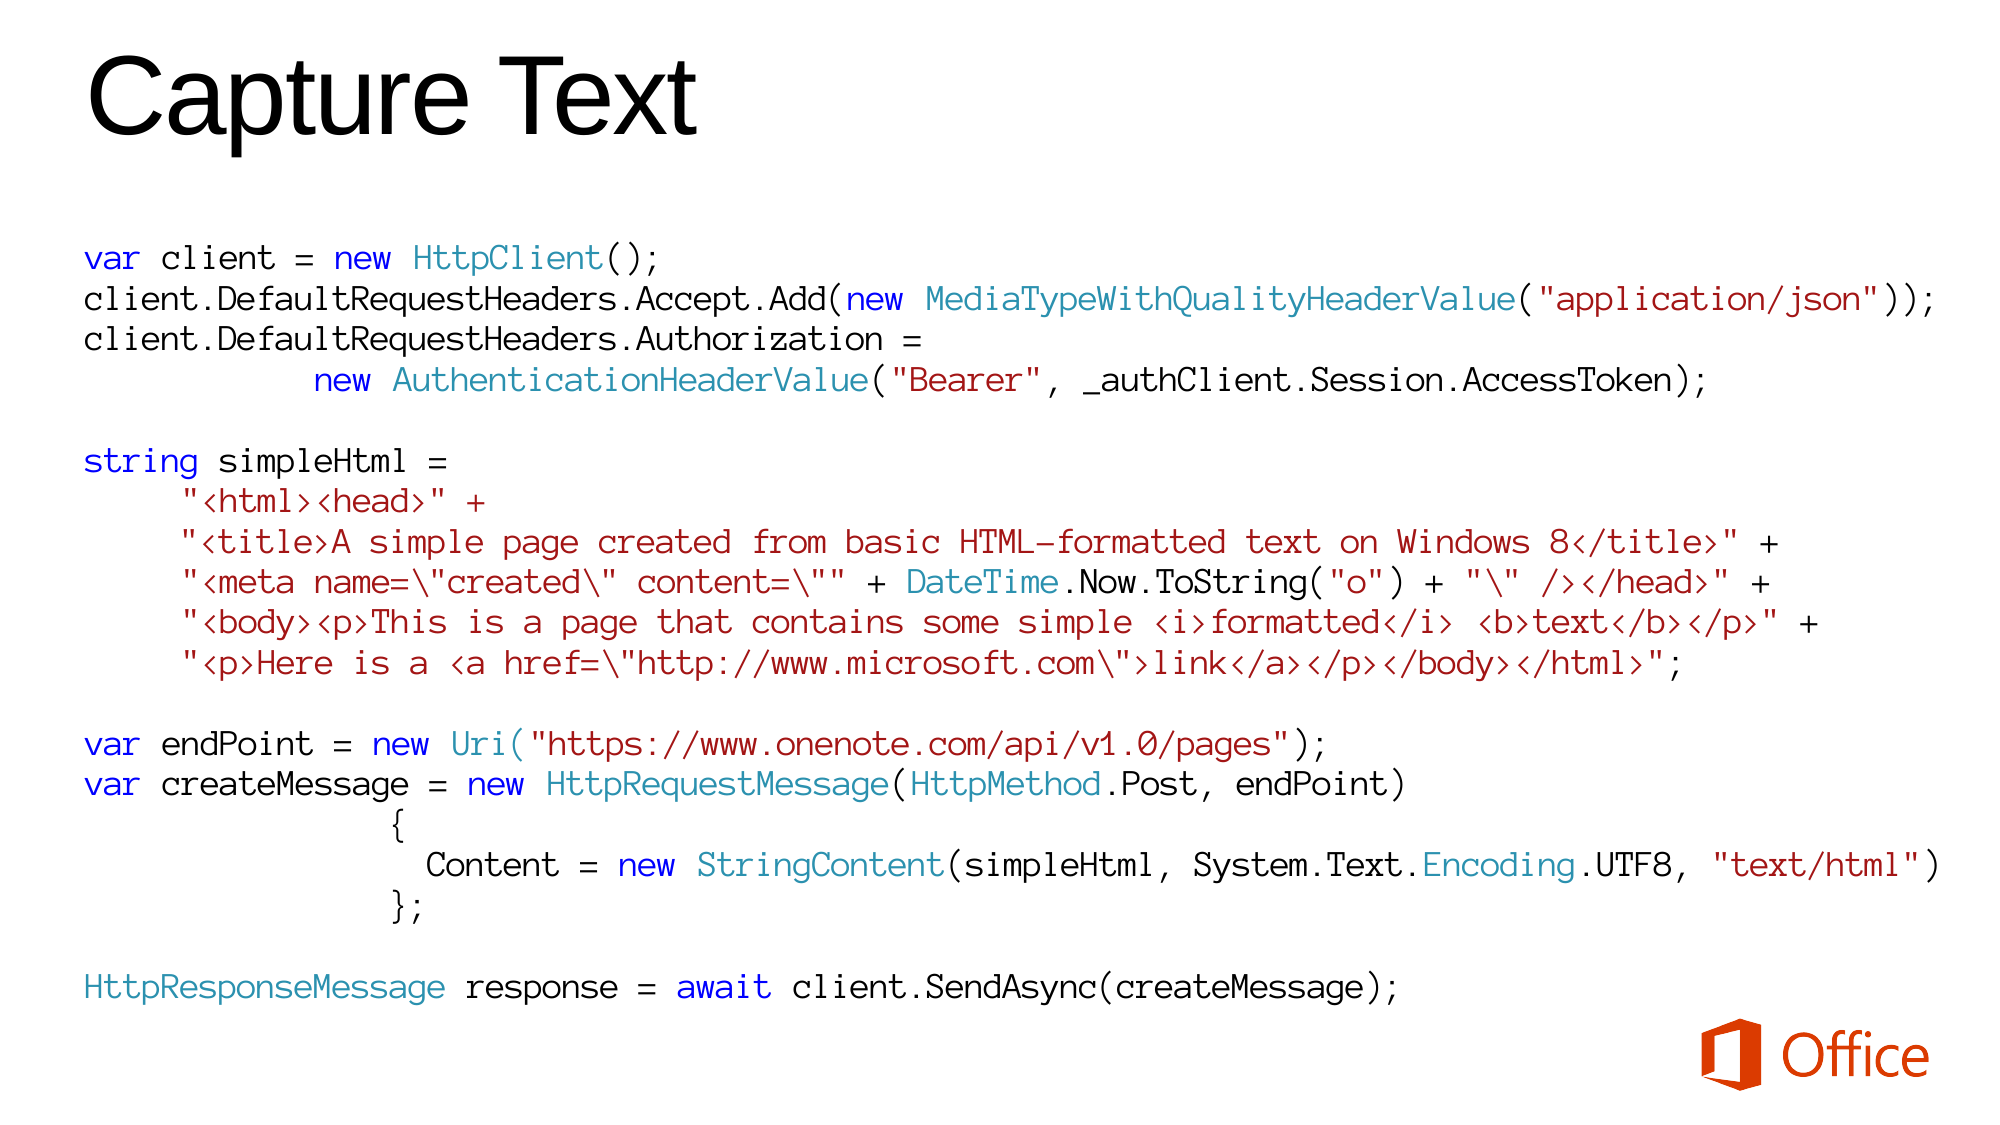

# Capture Text
var client = new HttpClient();
client.DefaultRequestHeaders.Accept.Add(new MediaTypeWithQualityHeaderValue("application/json"));
client.DefaultRequestHeaders.Authorization =
            new AuthenticationHeaderValue("Bearer", _authClient.Session.AccessToken);
string simpleHtml =
     "<html><head>" +
     "<title>A simple page created from basic HTML-formatted text on Windows 8</title>" +
     "<meta name=\"created\" content=\"" + DateTime.Now.ToString("o") + "\" /></head>" +
     "<body><p>This is a page that contains some simple <i>formatted</i> <b>text</b></p>" +
     "<p>Here is a <a href=\"http://www.microsoft.com\">link</a></p></body></html>";
var endPoint = new Uri("https://www.onenote.com/api/v1.0/pages");
var createMessage = new HttpRequestMessage(HttpMethod.Post, endPoint)
                {
                  Content = new StringContent(simpleHtml, System.Text.Encoding.UTF8, "text/html")
                };
HttpResponseMessage response = await client.SendAsync(createMessage);